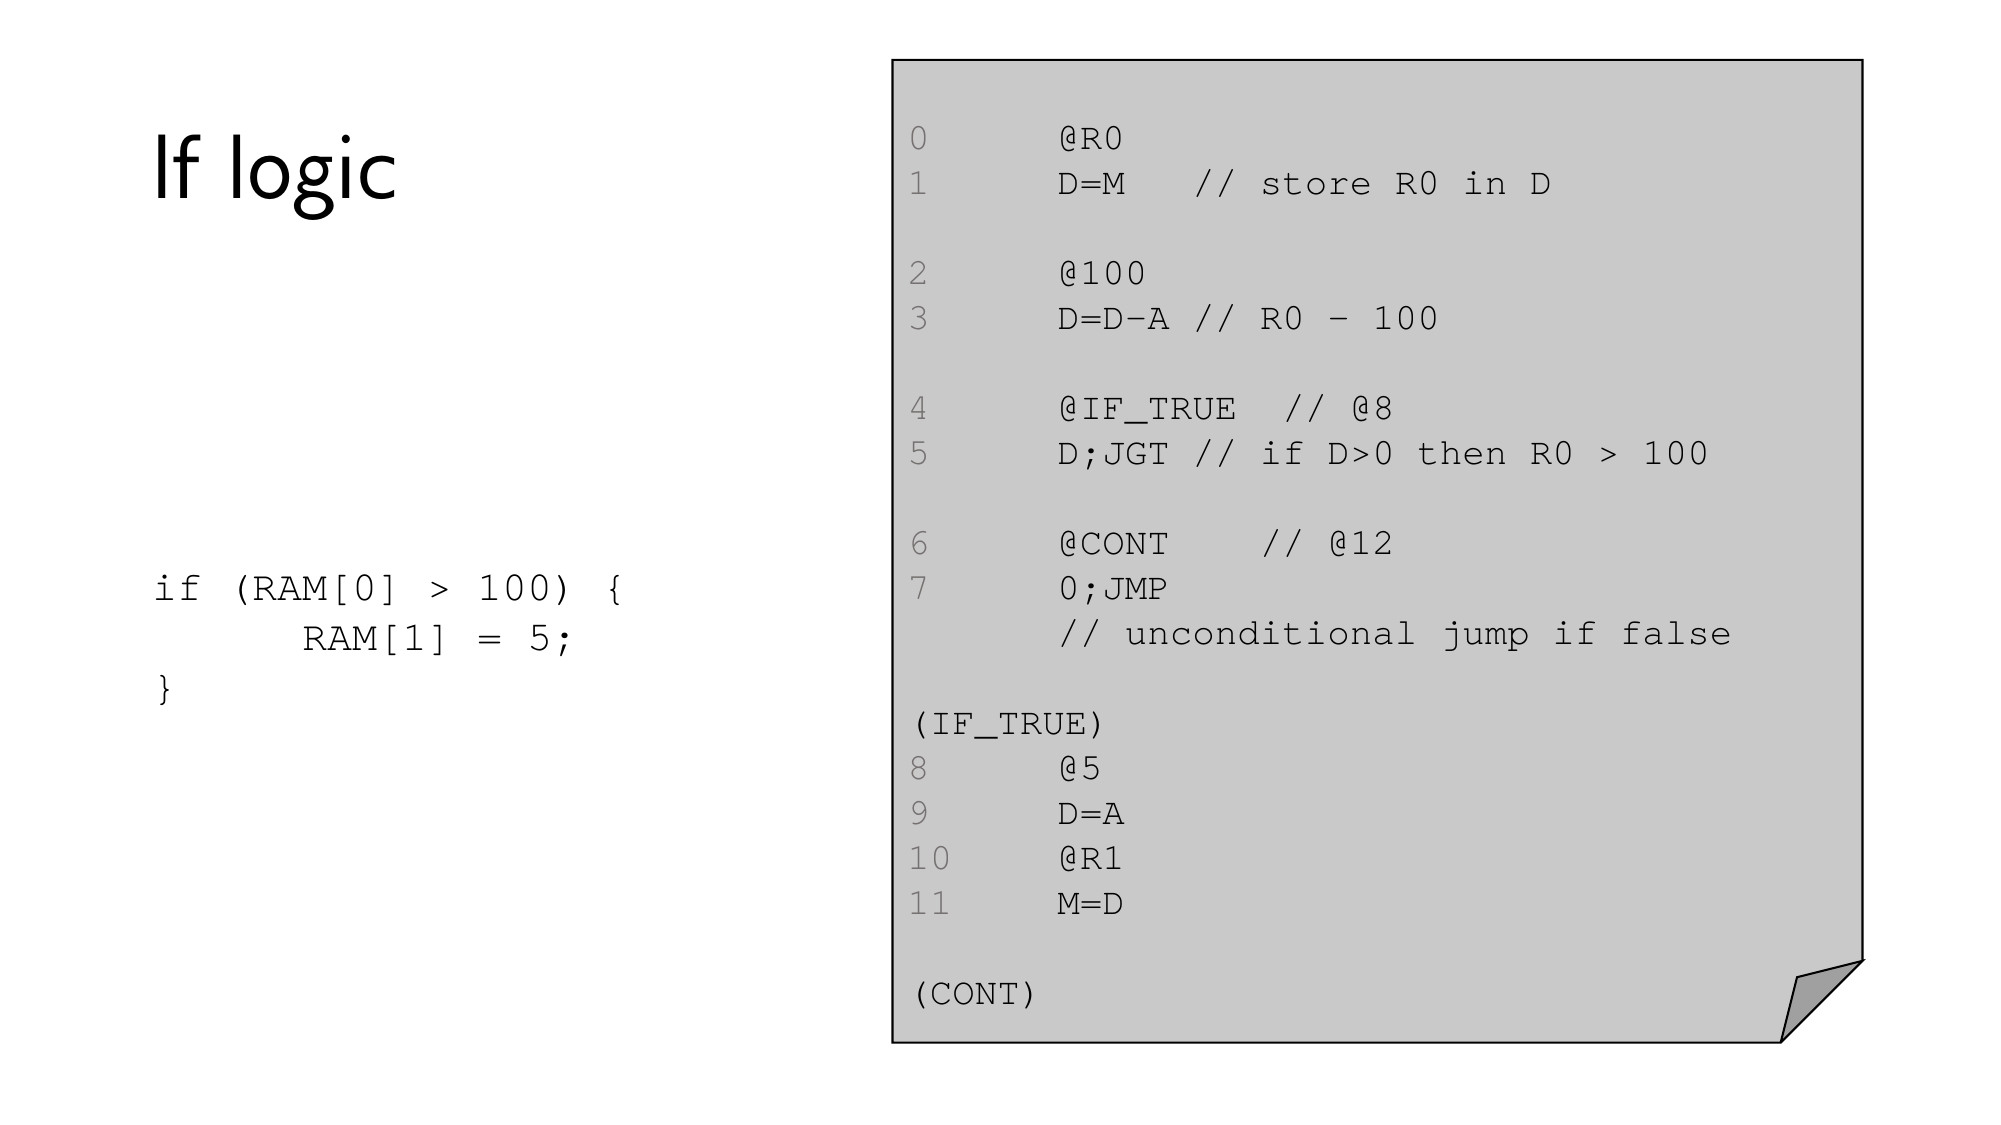

# If logic

0	@R0
1	D=M   // store R0 in D

2	@100
3	D=D-A // R0 – 100

4	@IF_TRUE  // @8
5	D;JGT // if D>0 then R0 > 100

6	@CONT    // @12
7	0;JMP
	// unconditional jump if false

(IF_TRUE)
8	@5
9	D=A
10	@R1
11	M=D

(CONT)
if (RAM[0] > 100) {
	RAM[1] = 5;
}